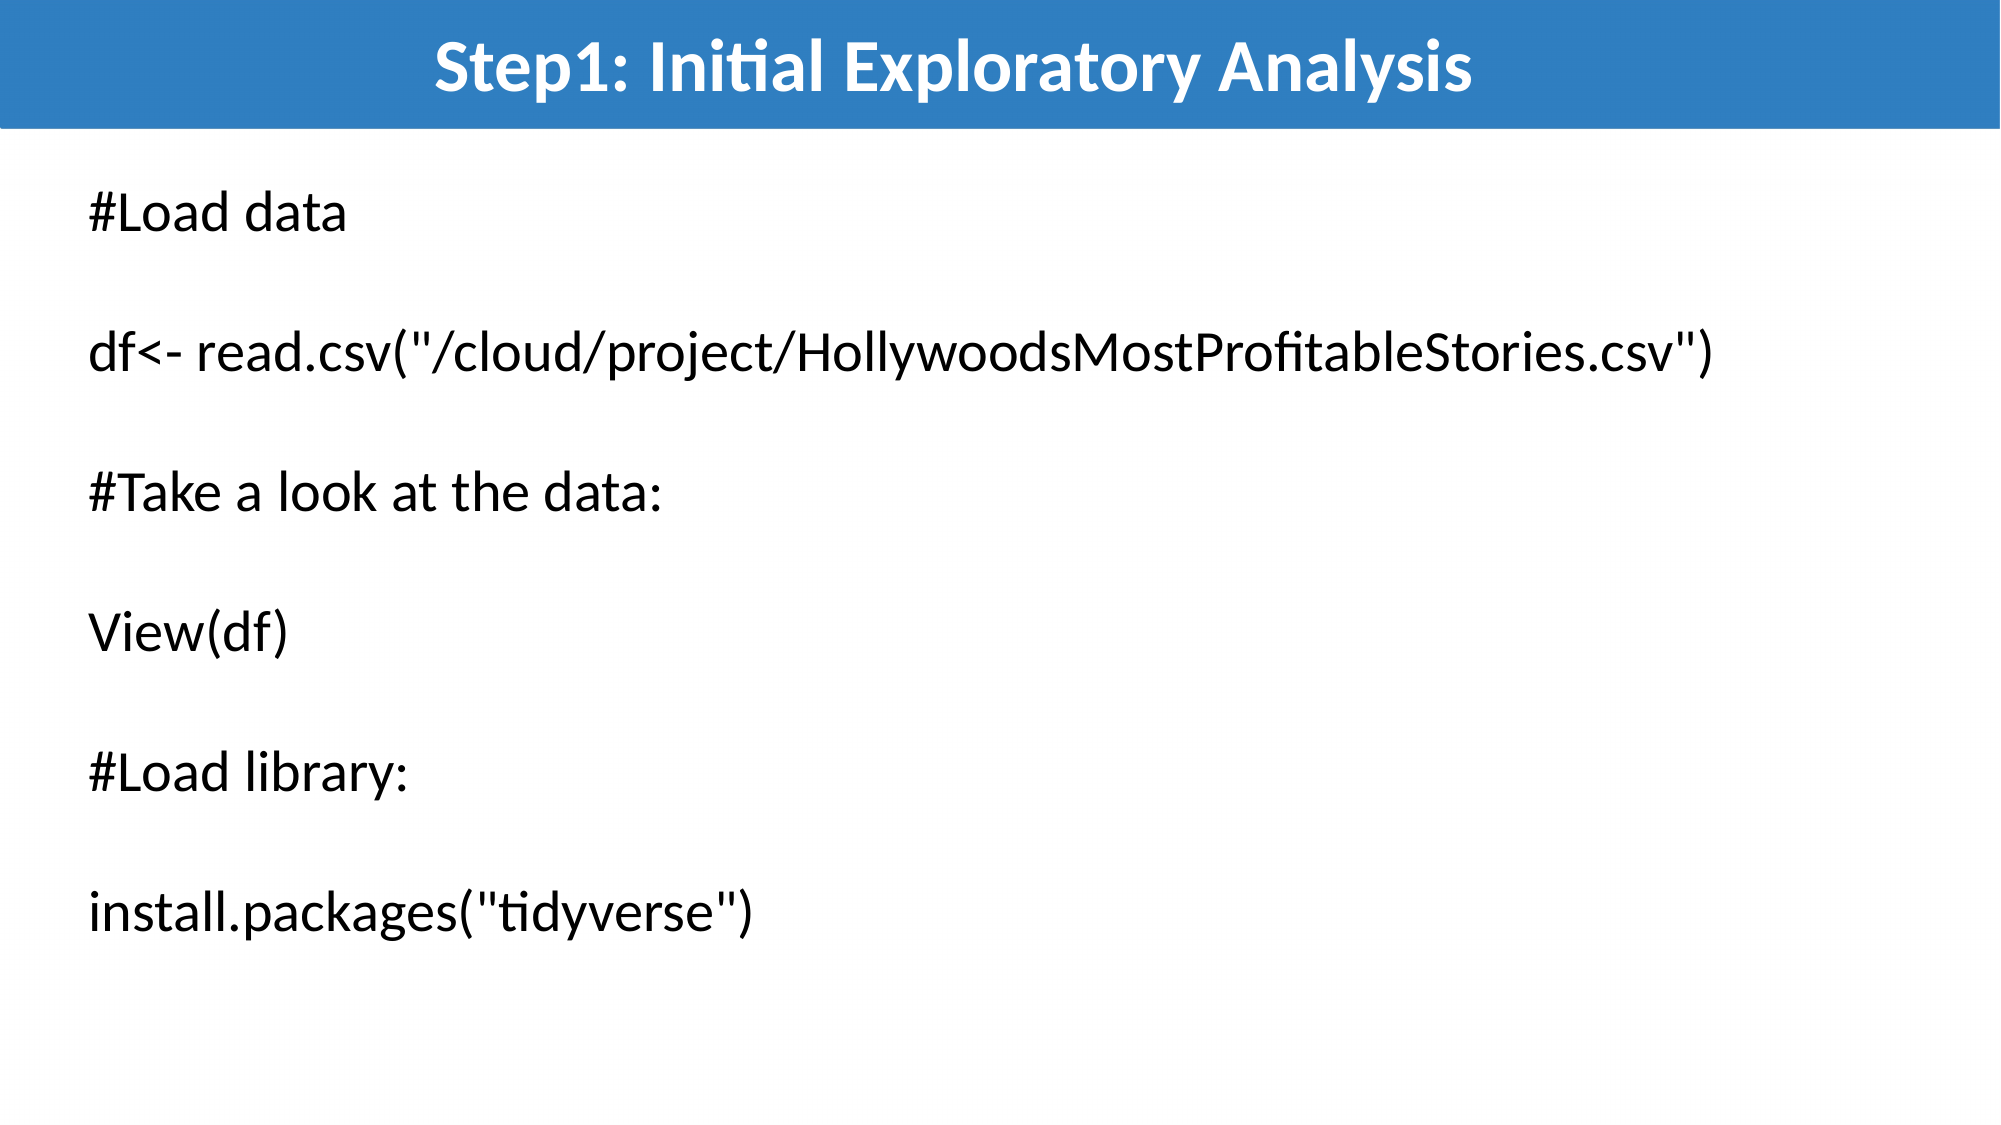

Step1: Initial Exploratory Analysis

#Load data

df<- read.csv("/cloud/project/HollywoodsMostProfitableStories.csv")

#Take a look at the data:

View(df)

#Load library:

install.packages("tidyverse")